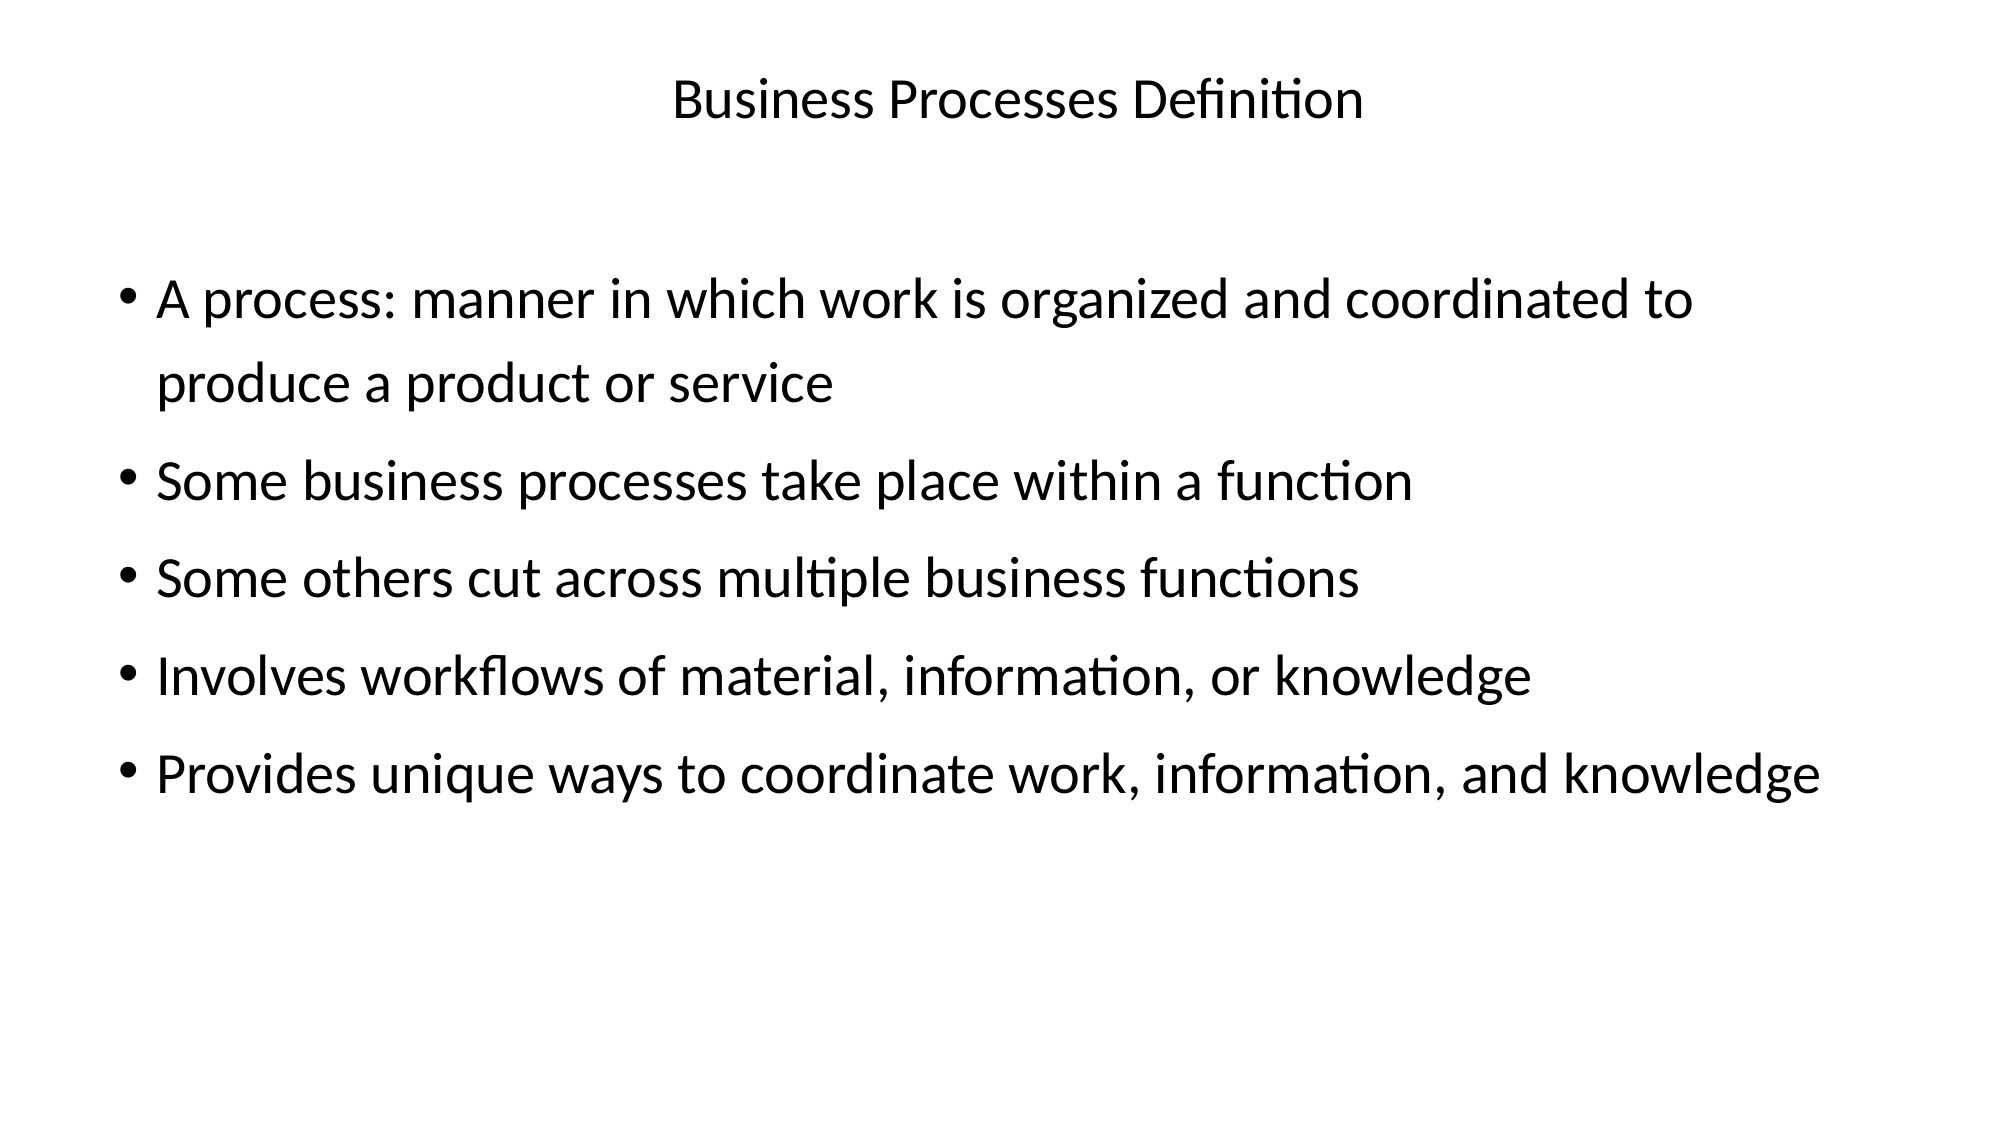

# Business Processes Definition
A process: manner in which work is organized and coordinated to produce a product or service
Some business processes take place within a function
Some others cut across multiple business functions
Involves workflows of material, information, or knowledge
Provides unique ways to coordinate work, information, and knowledge